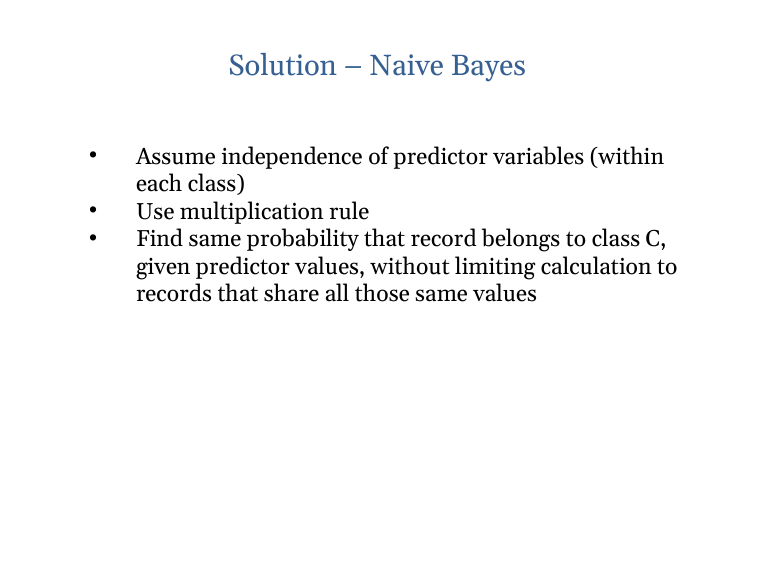

# Solution – Naive Bayes

Assume independence of predictor variables (within each class)
Use multiplication rule
Find same probability that record belongs to class C, given predictor values, without limiting calculation to records that share all those same values